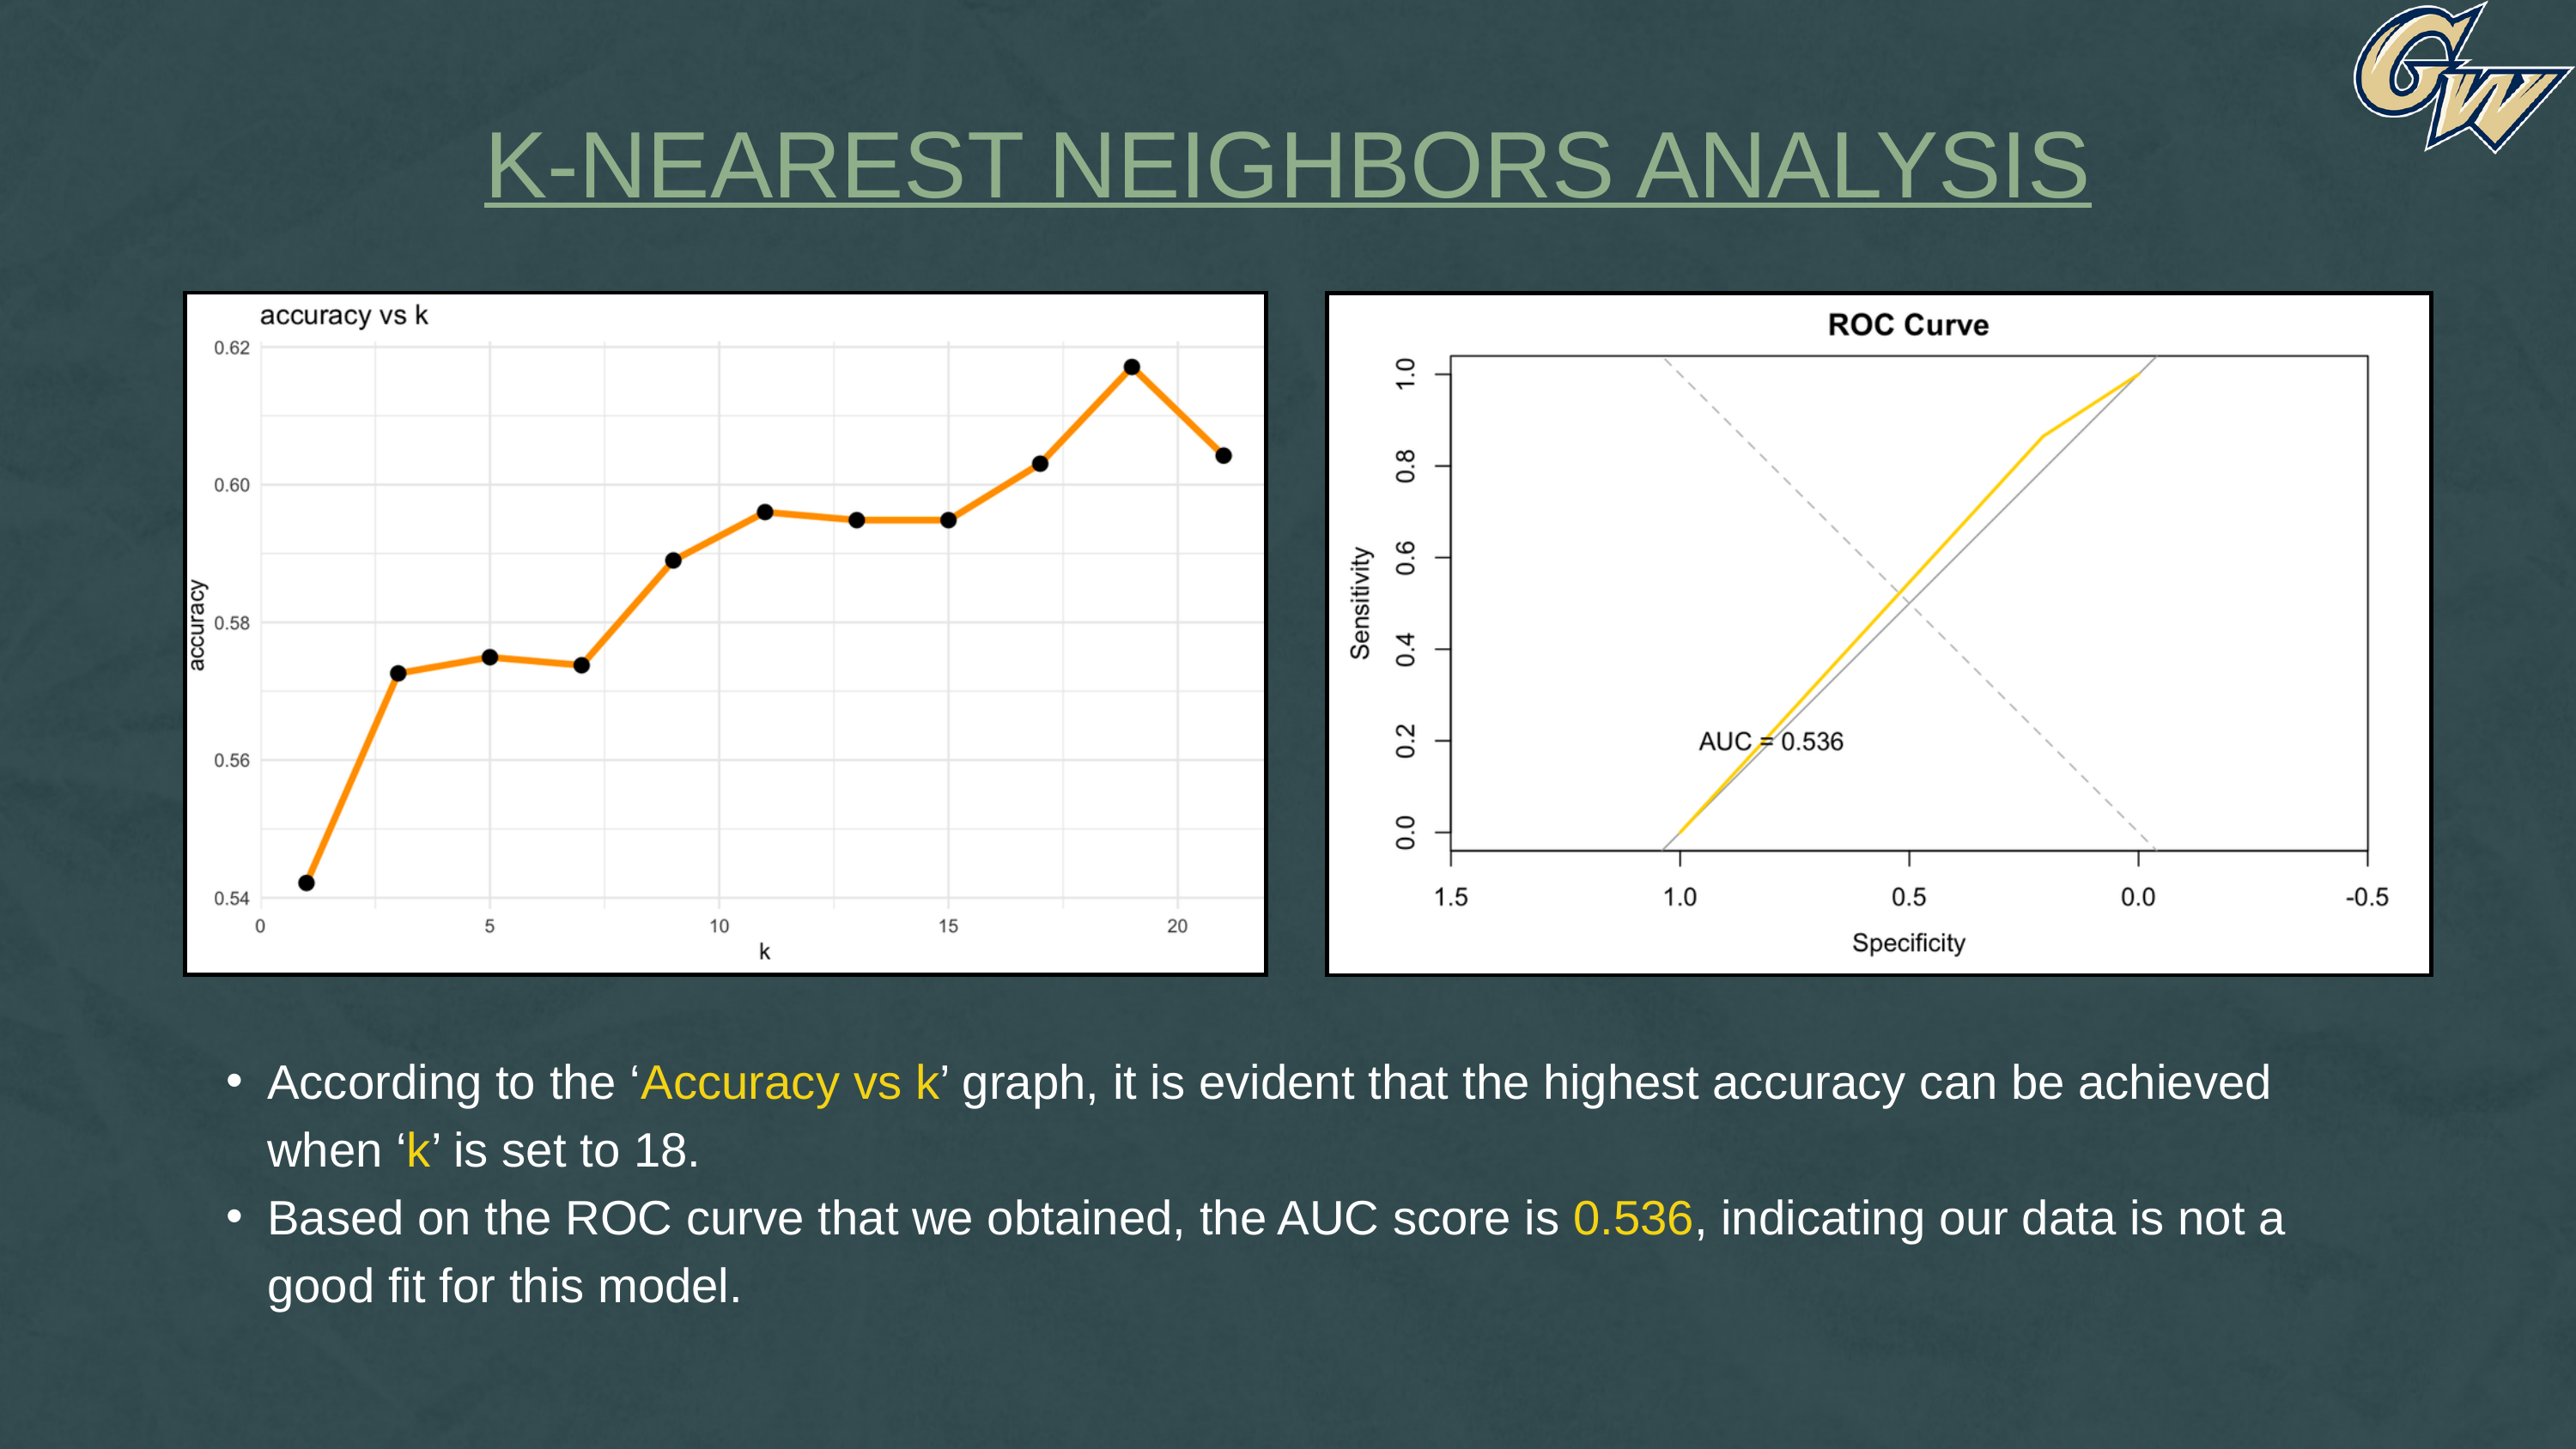

K-NEAREST NEIGHBORS ANALYSIS

According to the ‘Accuracy vs k’ graph, it is evident that the highest accuracy can be achieved when ‘k’ is set to 18.
Based on the ROC curve that we obtained, the AUC score is 0.536, indicating our data is not a good fit for this model.